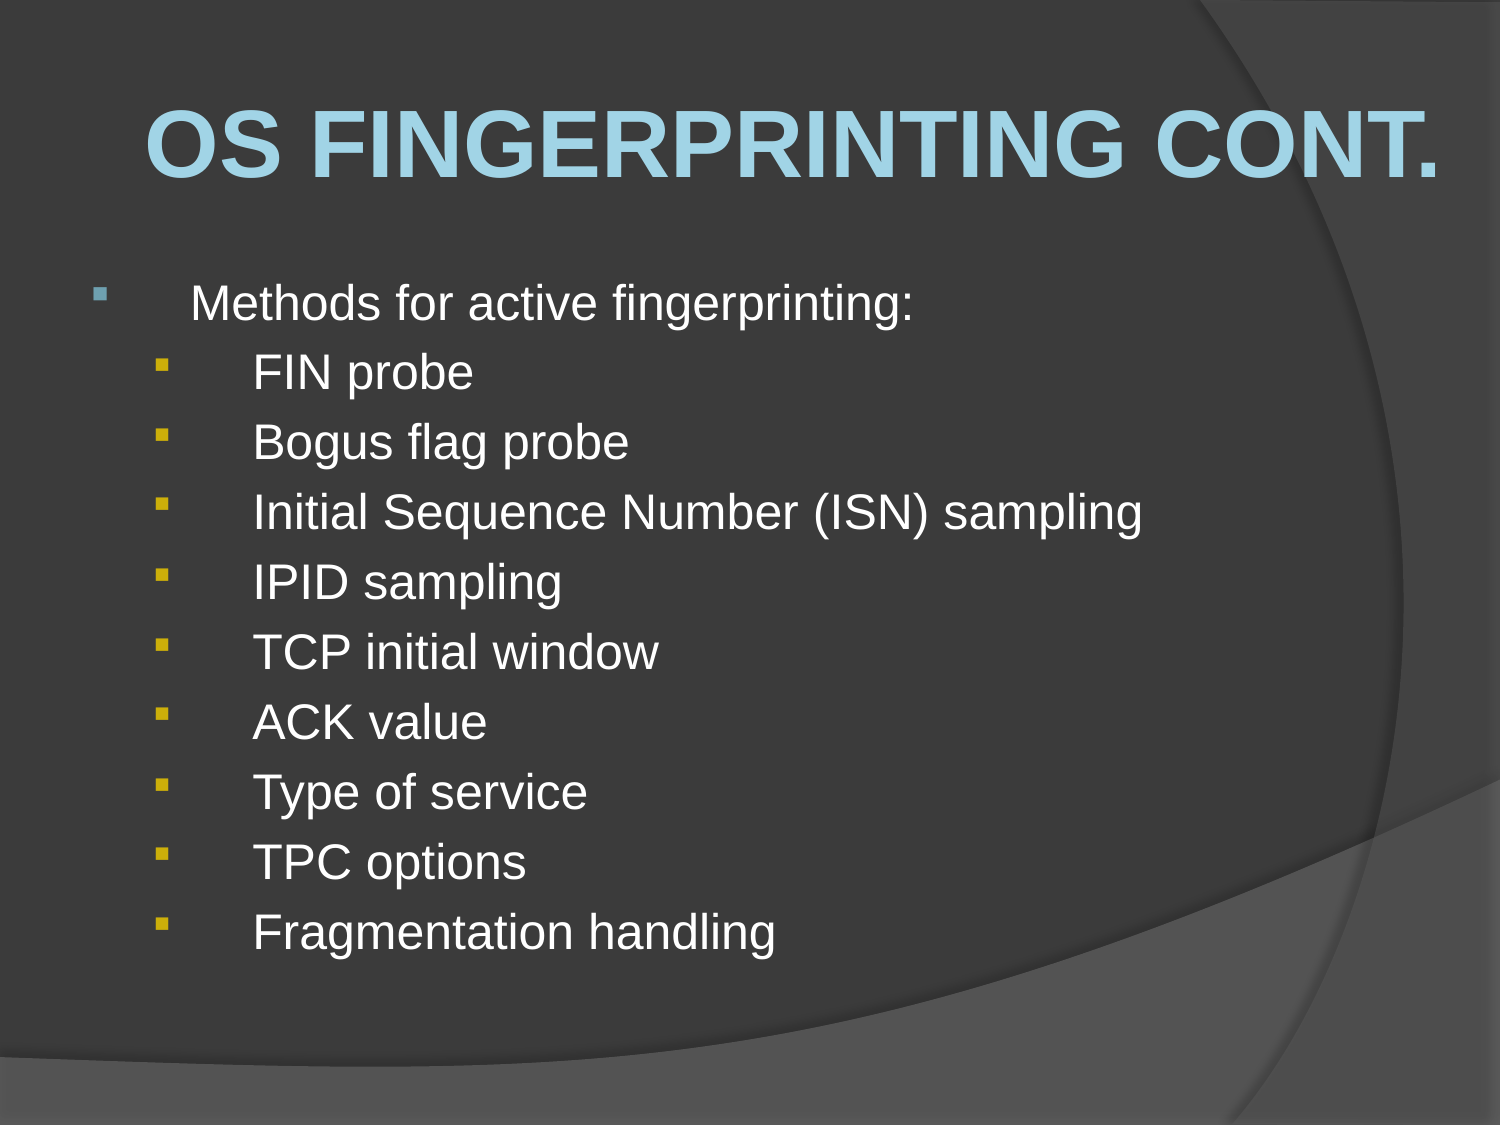

# OS Fingerprinting Cont.
Methods for active fingerprinting:
FIN probe
Bogus flag probe
Initial Sequence Number (ISN) sampling
IPID sampling
TCP initial window
ACK value
Type of service
TPC options
Fragmentation handling